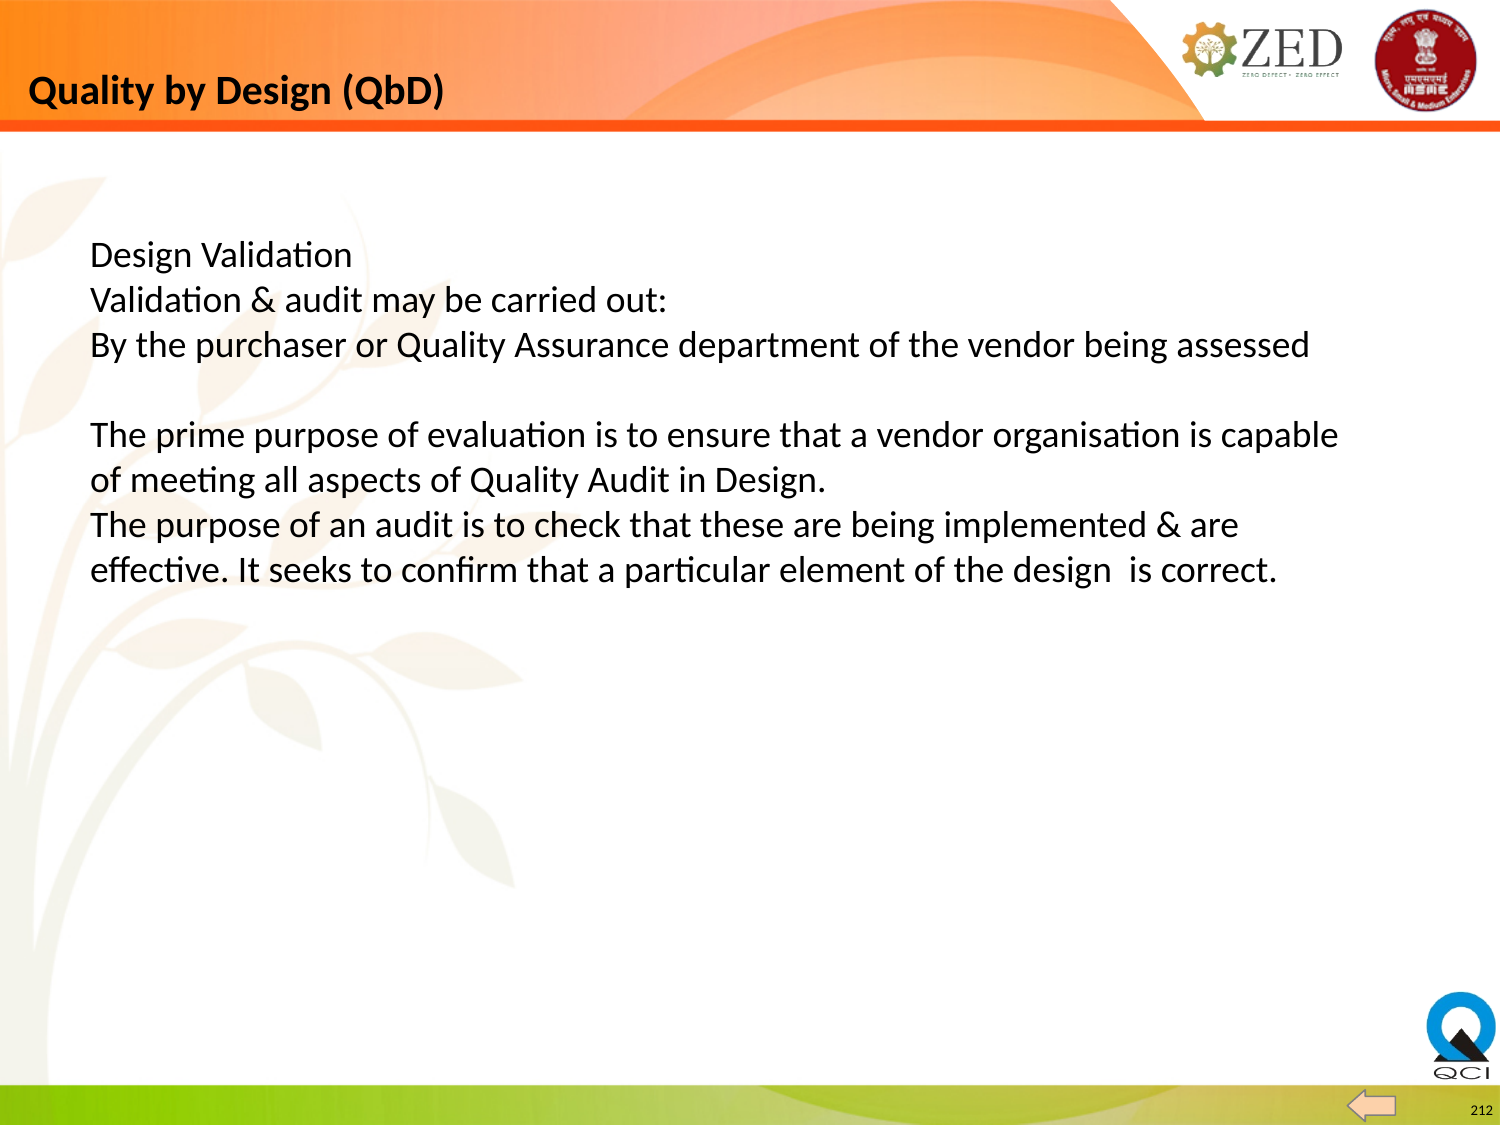

# Quality by Design (QbD)
Design Validation
Validation & audit may be carried out:
By the purchaser or Quality Assurance department of the vendor being assessed

The prime purpose of evaluation is to ensure that a vendor organisation is capable of meeting all aspects of Quality Audit in Design.
The purpose of an audit is to check that these are being implemented & are effective. It seeks to confirm that a particular element of the design  is correct.